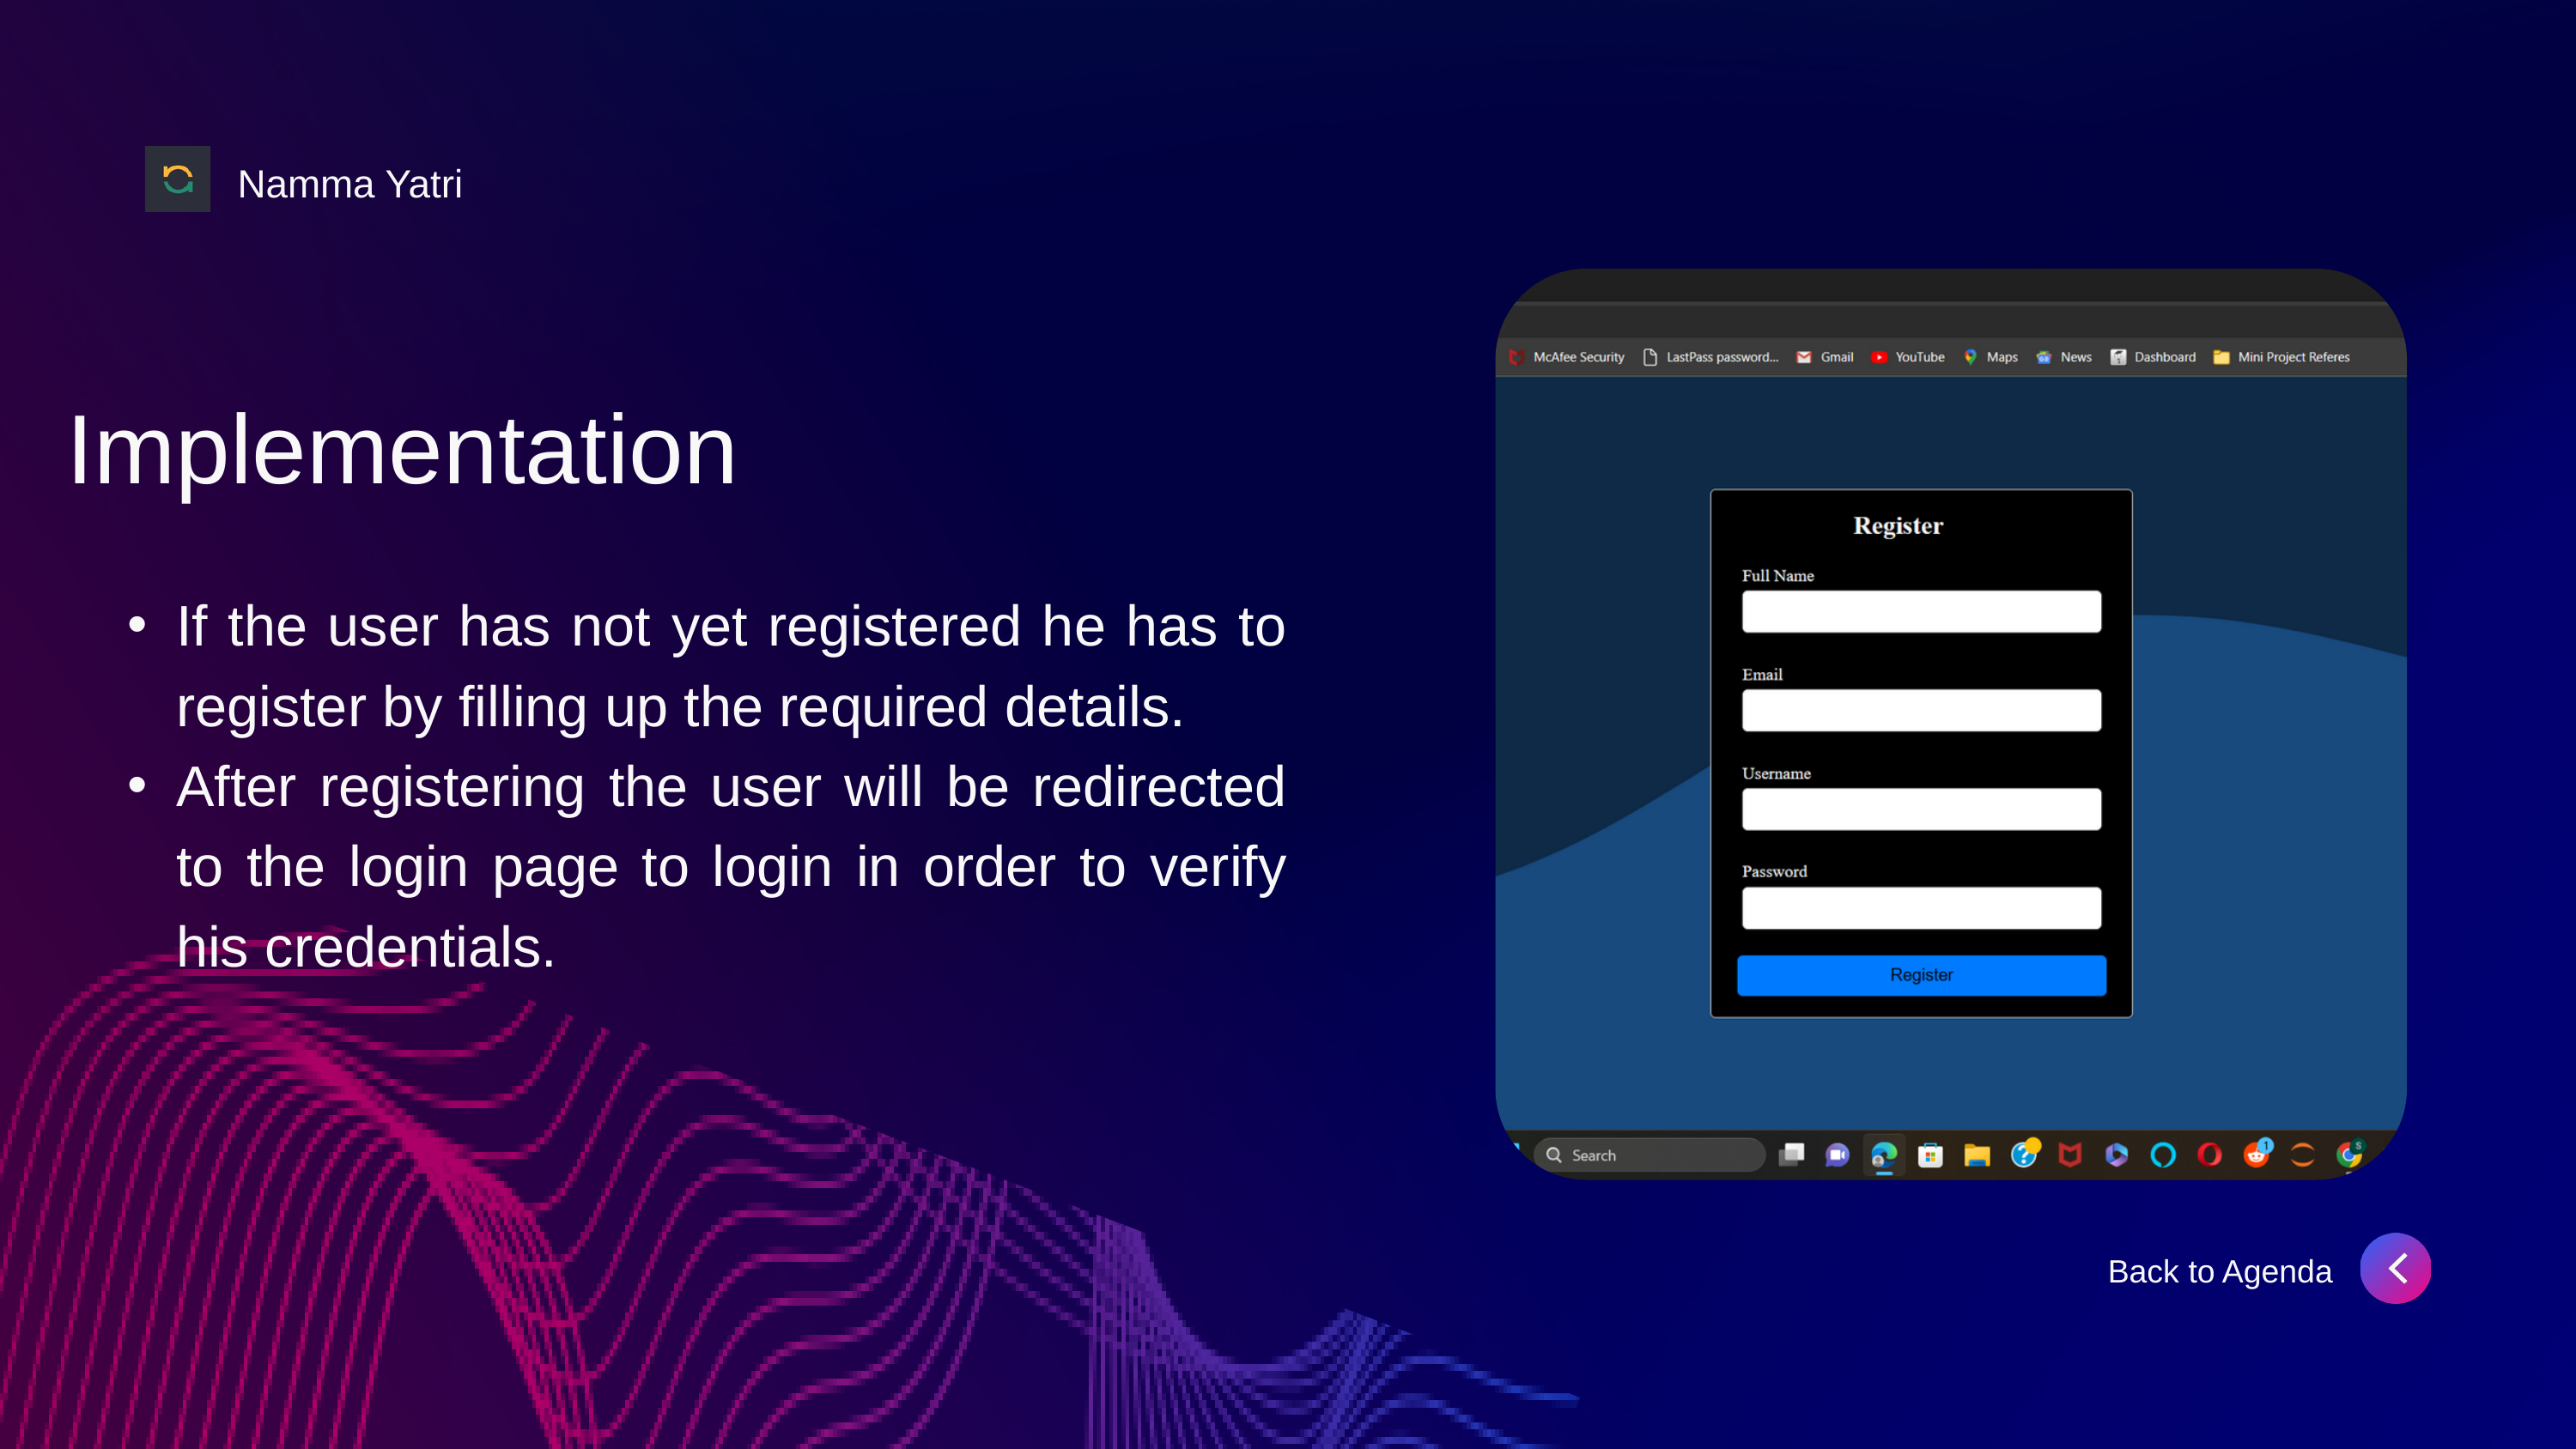

Namma Yatri

Implementation

If the user has not yet registered he has to register by filling up the required details.
After registering the user will be redirected to the login page to login in order to verify his credentials.

Back to Agenda